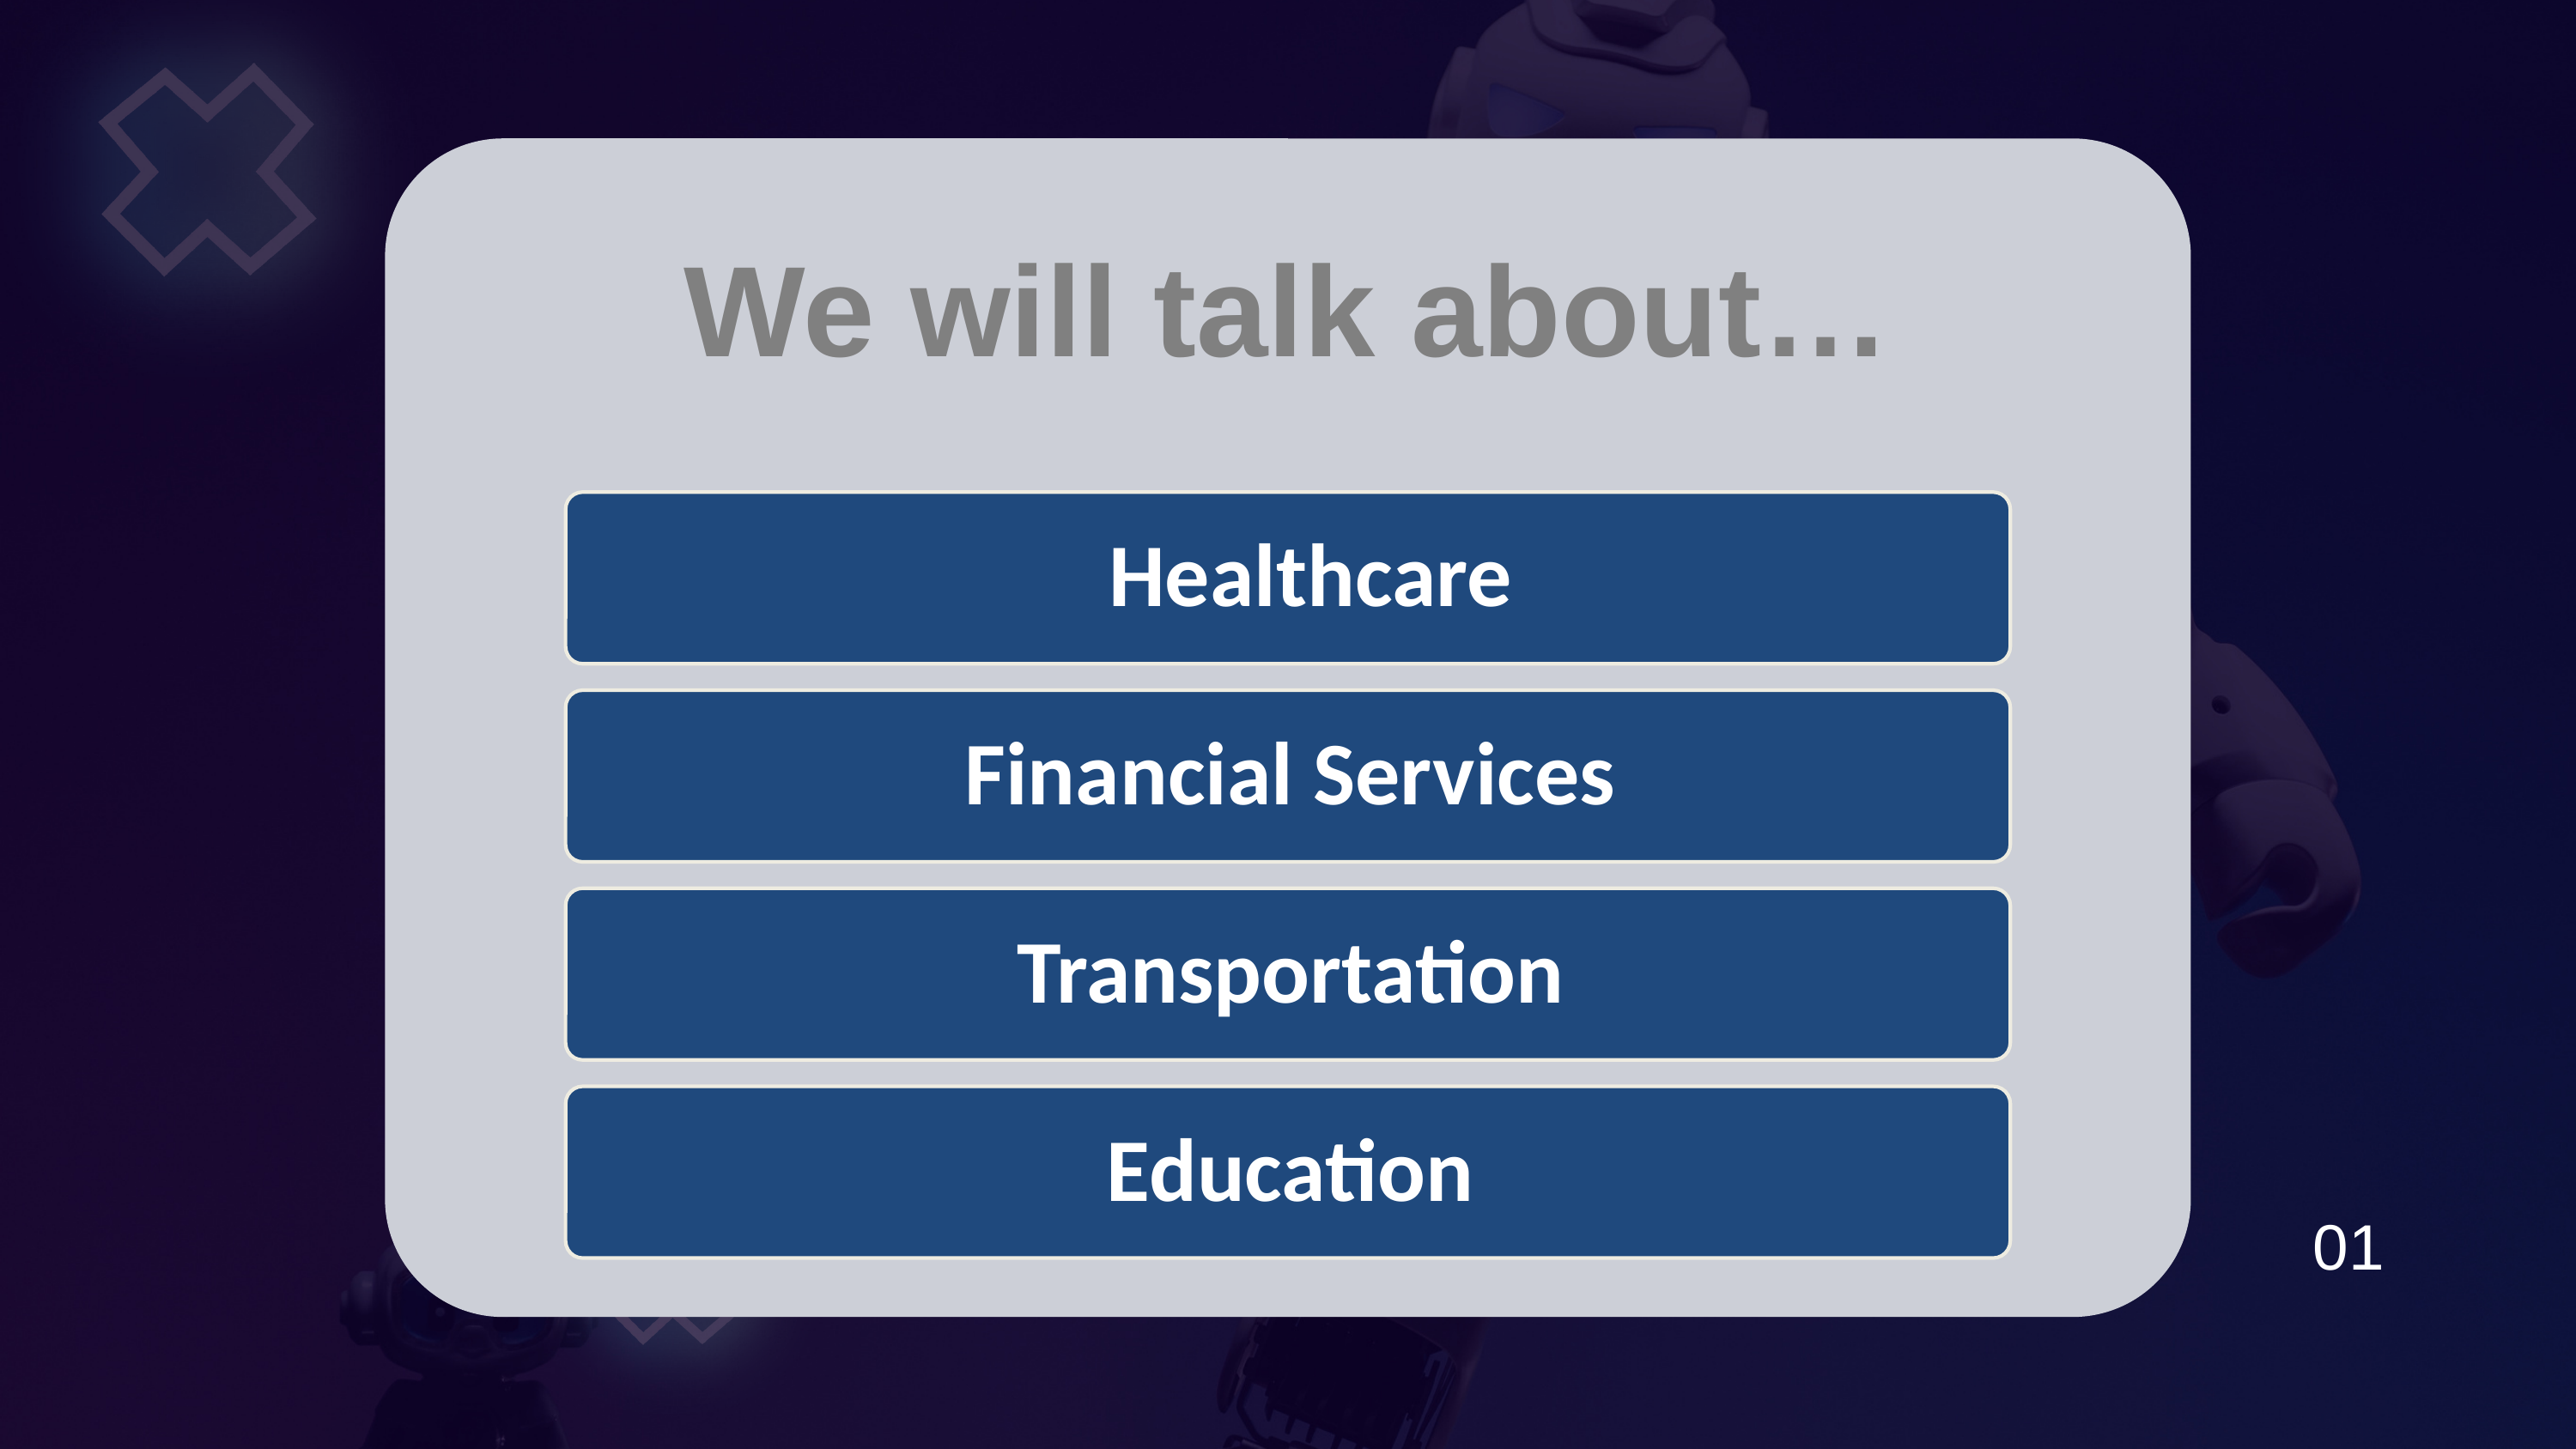

We will talk about…
Healthcare
Financial Services
Transportation
Education

AI unlimited

01

Background